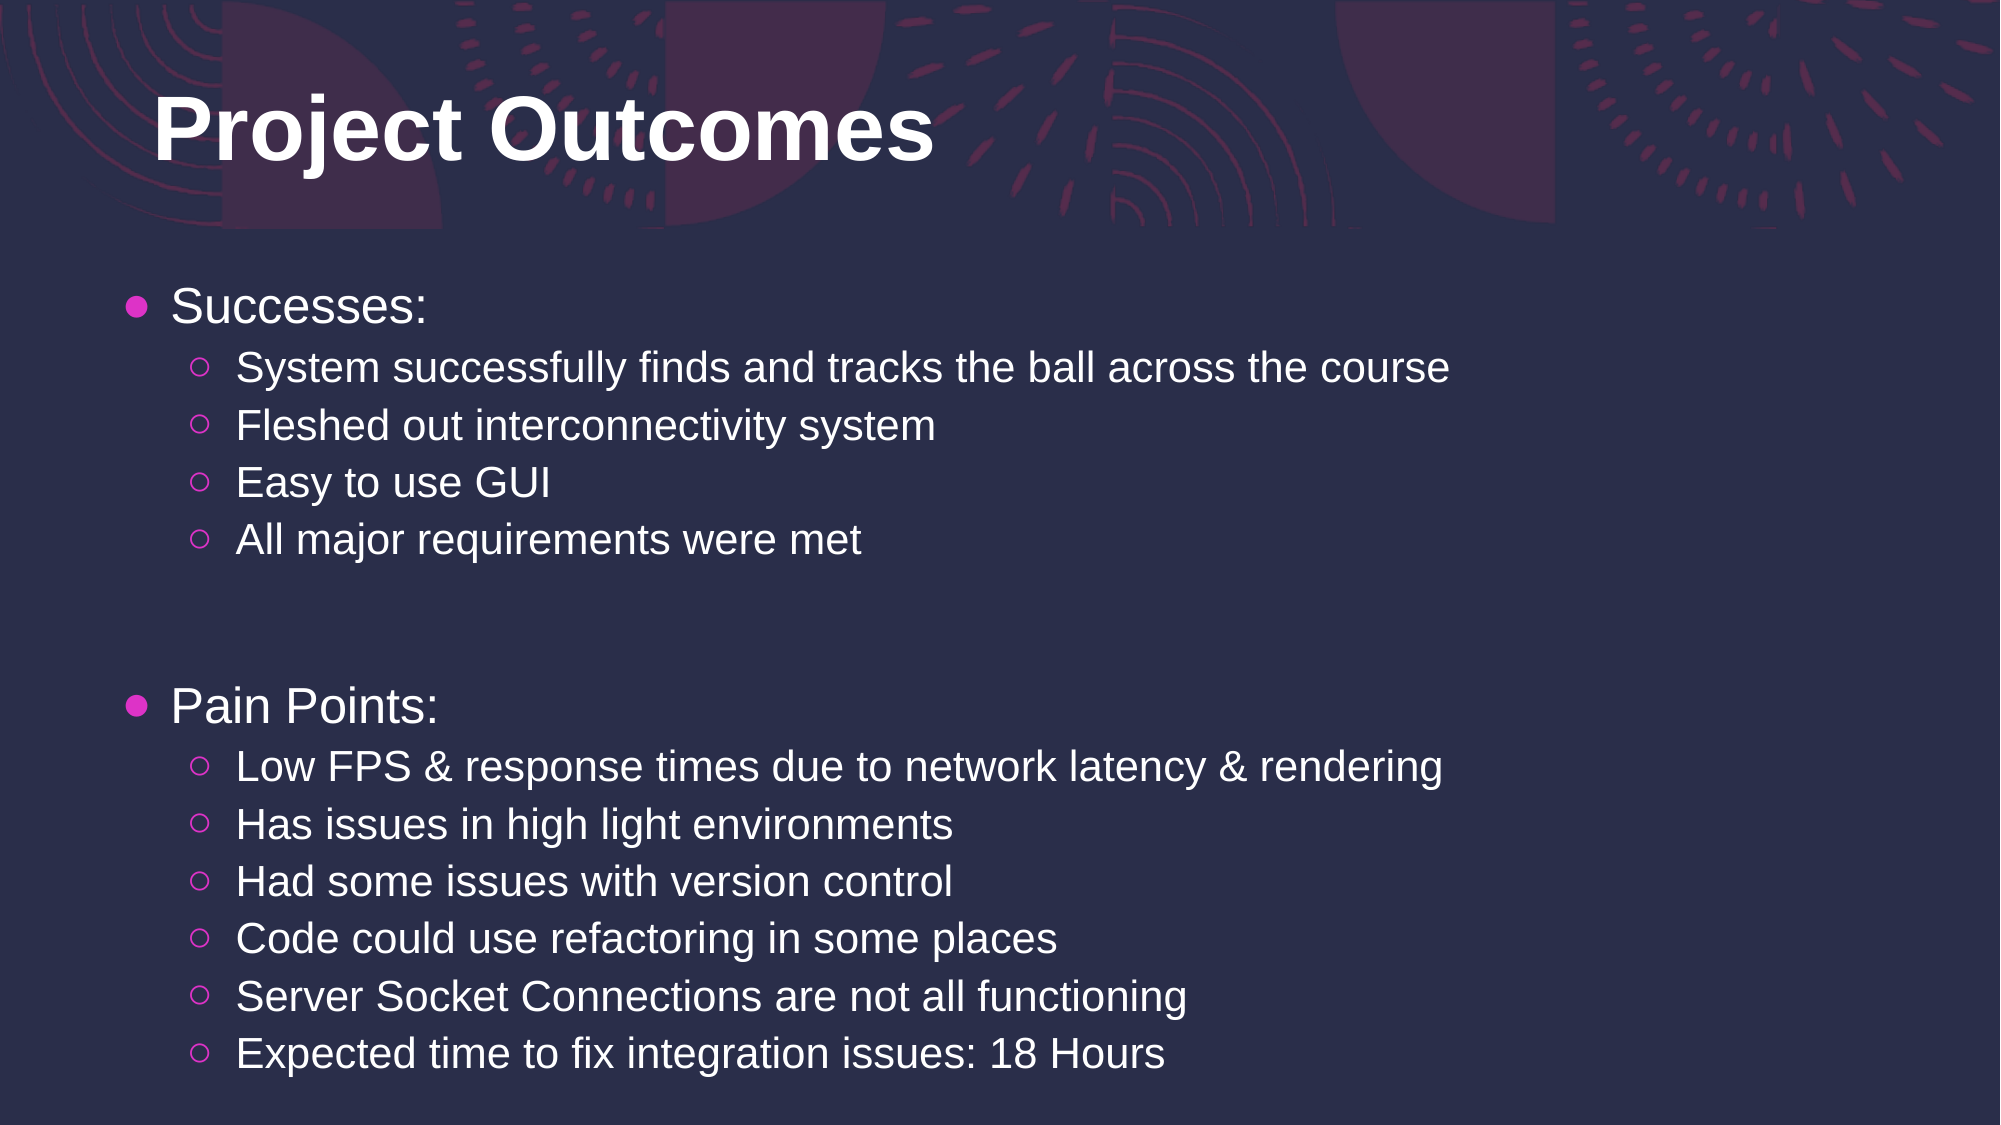

# Project Outcomes
Successes:
System successfully finds and tracks the ball across the course
Fleshed out interconnectivity system
Easy to use GUI
All major requirements were met

Pain Points:
Low FPS & response times due to network latency & rendering
Has issues in high light environments
Had some issues with version control
Code could use refactoring in some places
Server Socket Connections are not all functioning
Expected time to fix integration issues: 18 Hours